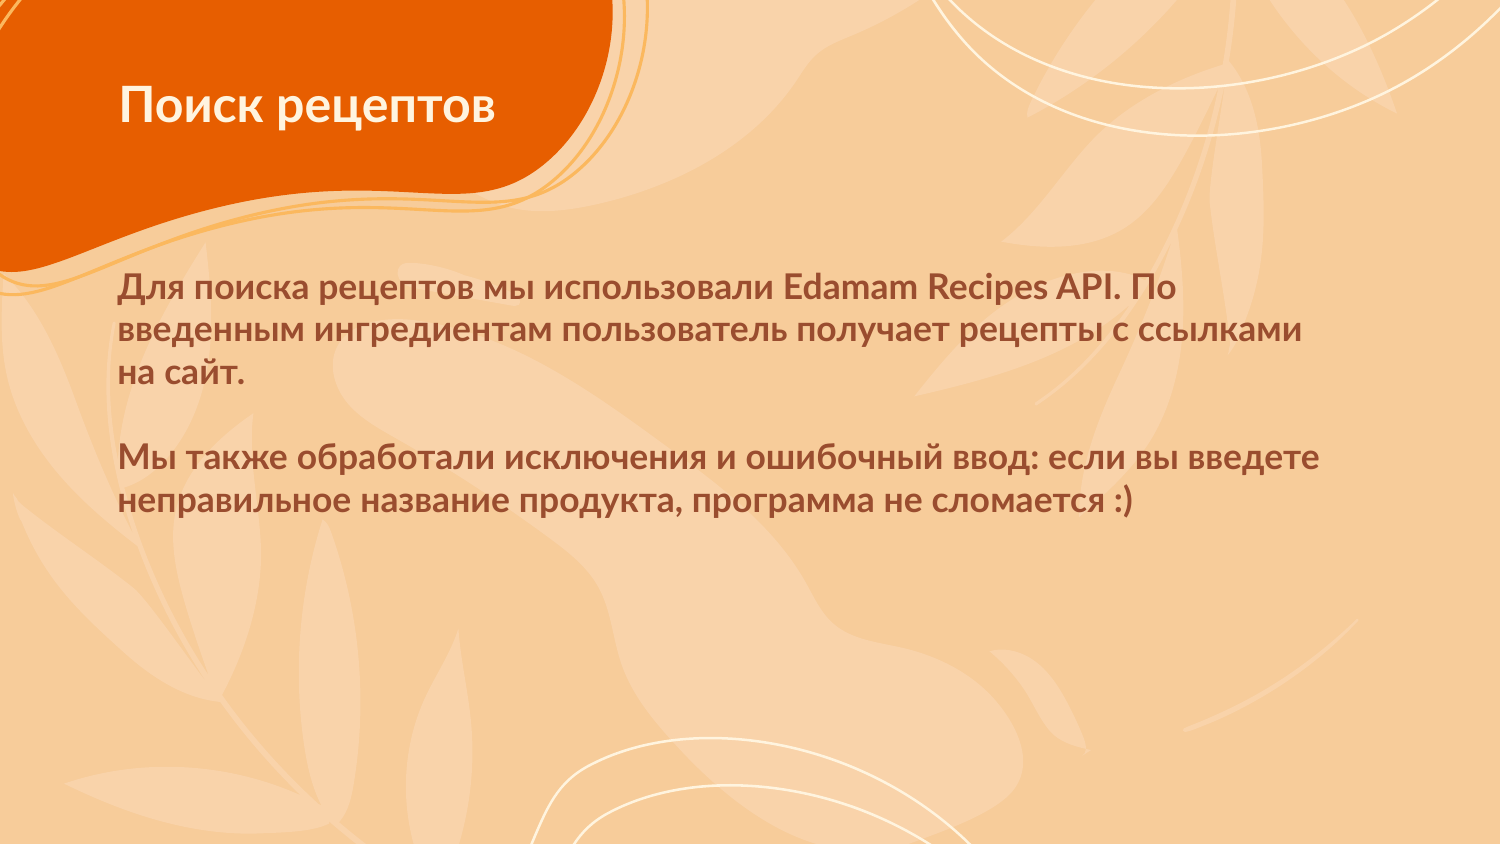

# Поиск рецептов
Для поиска рецептов мы использовали Edamam Recipes API. По введенным ингредиентам пользователь получает рецепты с ссылками на сайт.

Мы также обработали исключения и ошибочный ввод: если вы введете неправильное название продукта, программа не сломается :)